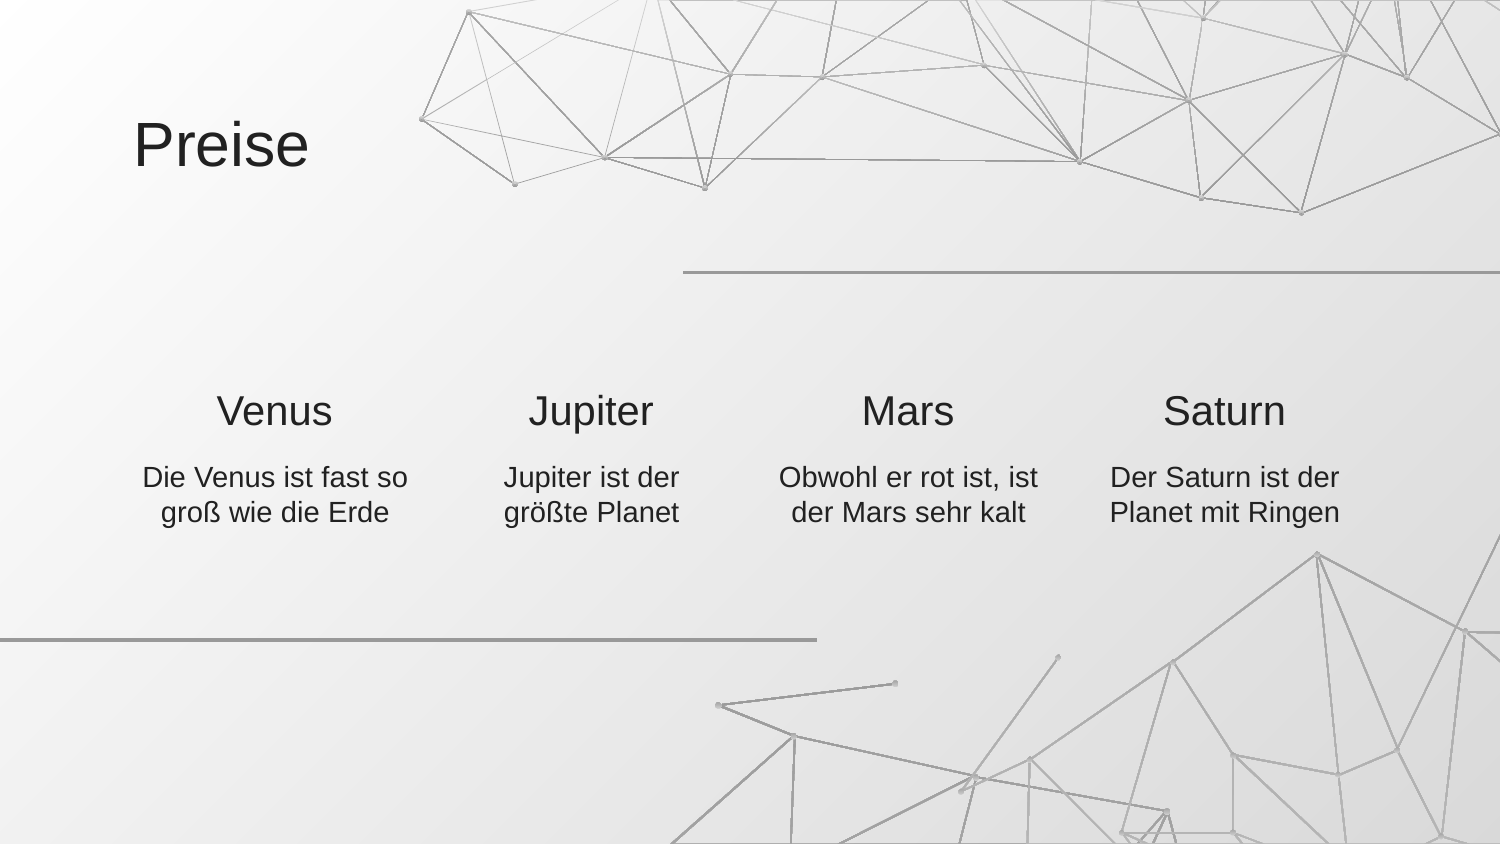

# Preise
Venus
Jupiter
Mars
Saturn
Die Venus ist fast so groß wie die Erde
Jupiter ist der
größte Planet
Obwohl er rot ist, ist der Mars sehr kalt
Der Saturn ist der Planet mit Ringen